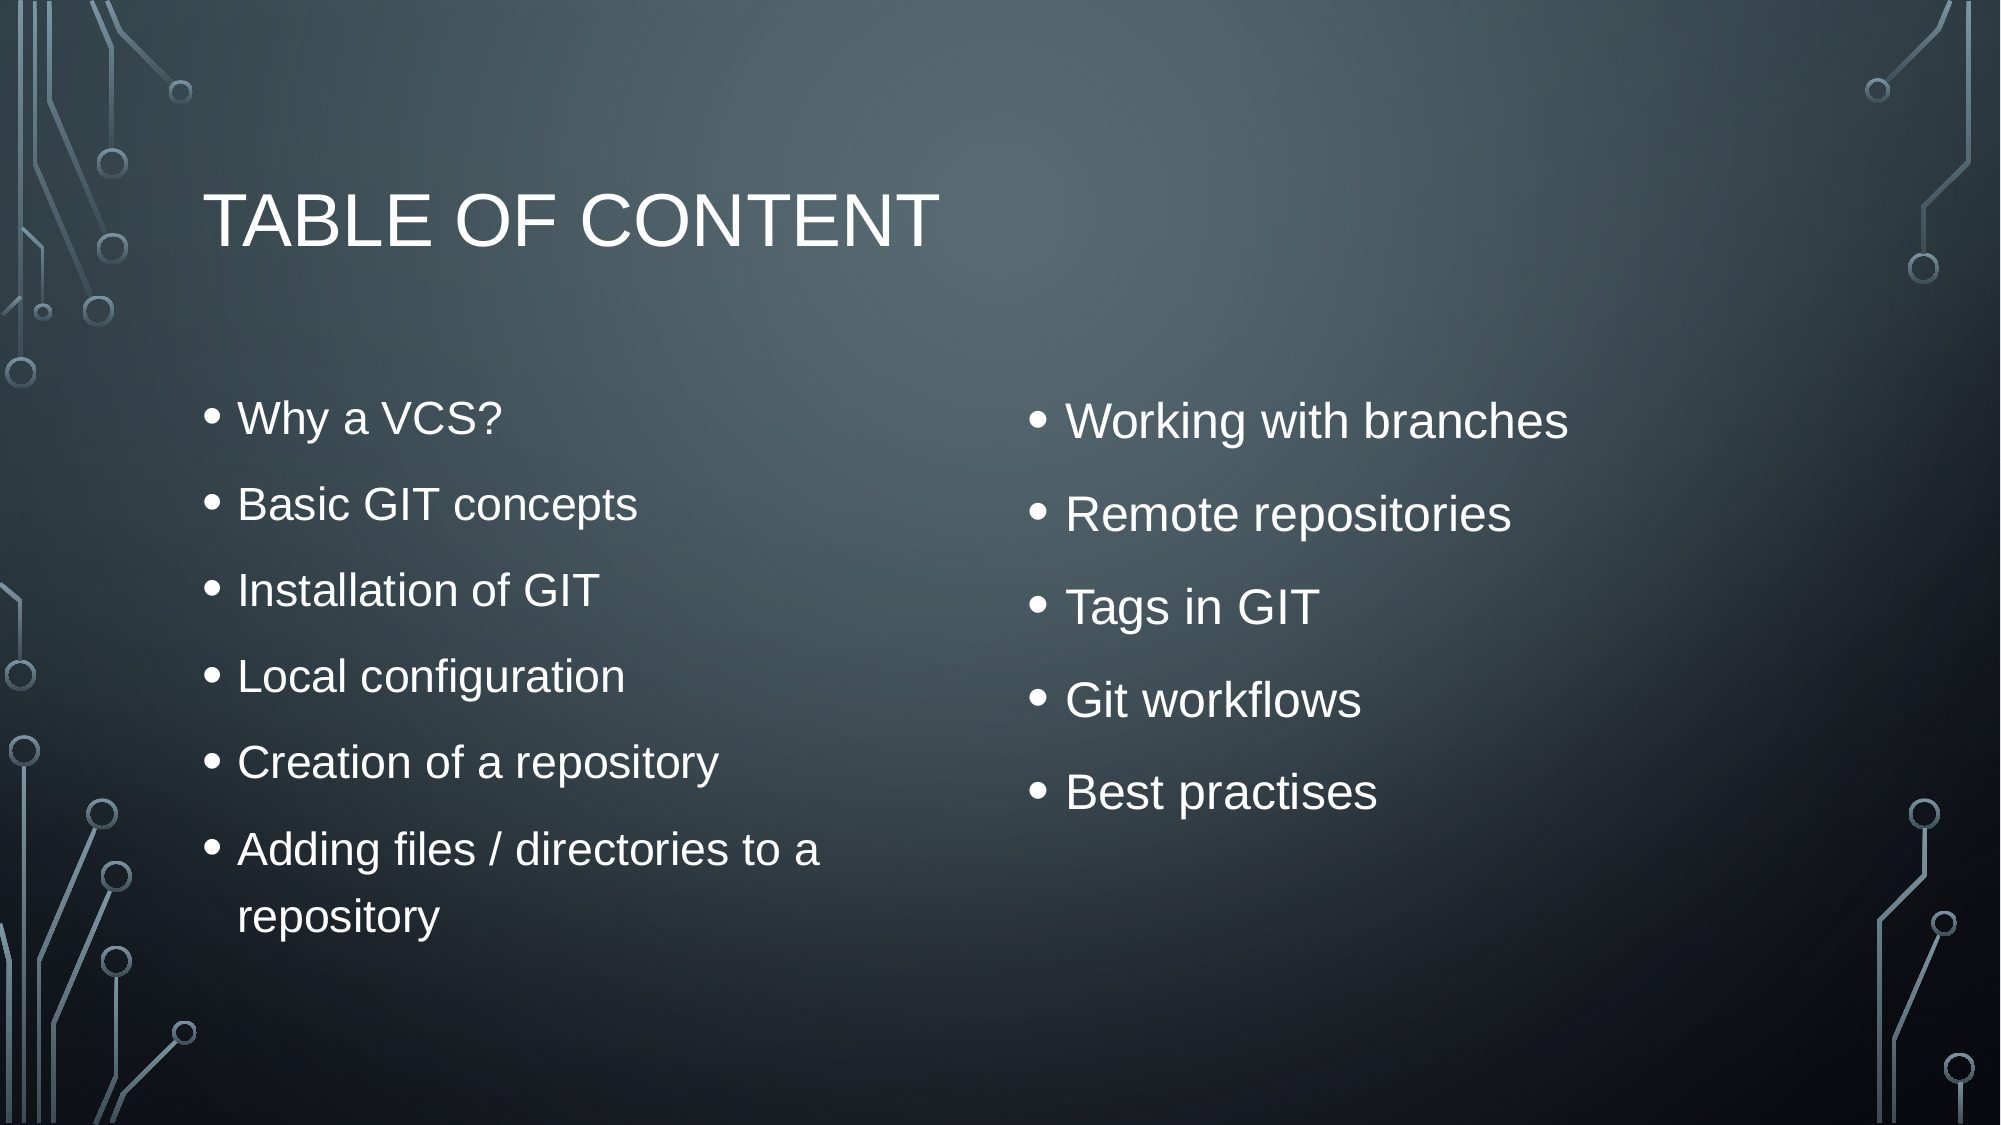

# Table of Content
Why a VCS?
Basic GIT concepts
Installation of GIT
Local configuration
Creation of a repository
Adding files / directories to a repository
Working with branches
Remote repositories
Tags in GIT
Git workflows
Best practises